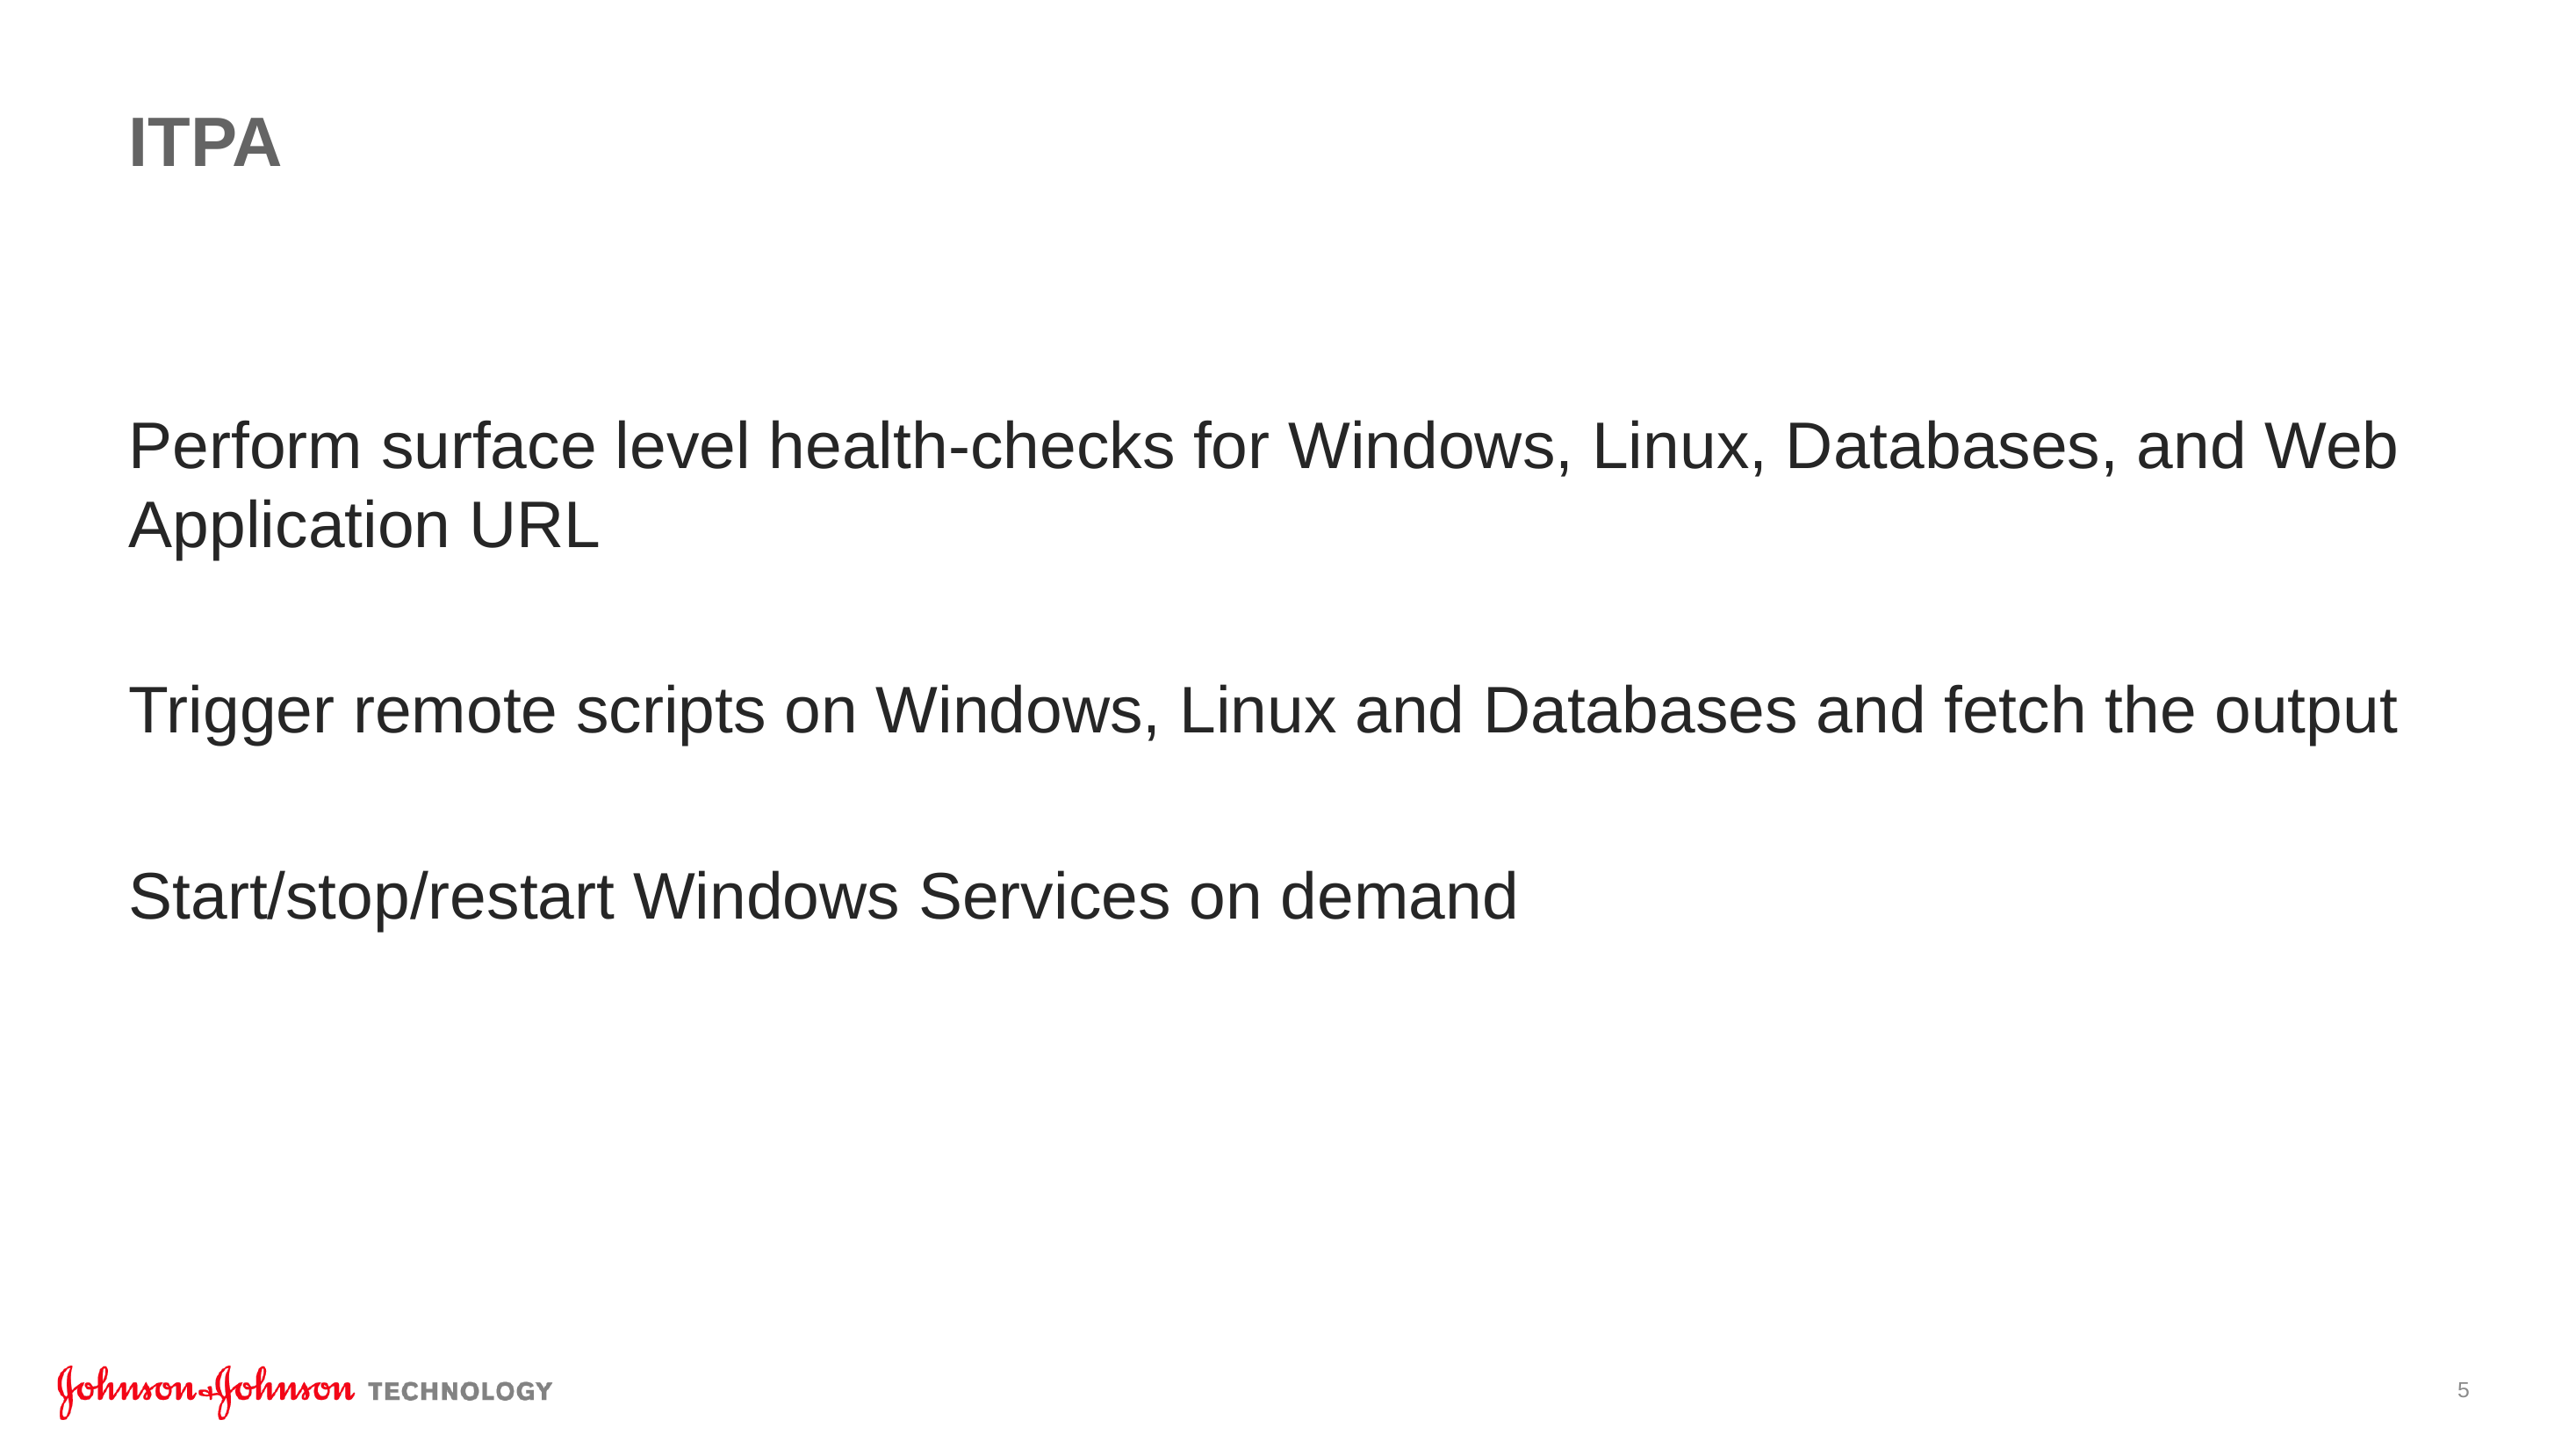

# ITPA

Perform surface level health-checks for Windows, Linux, Databases, and Web Application URL

Trigger remote scripts on Windows, Linux and Databases and fetch the output

Start/stop/restart Windows Services on demand
5